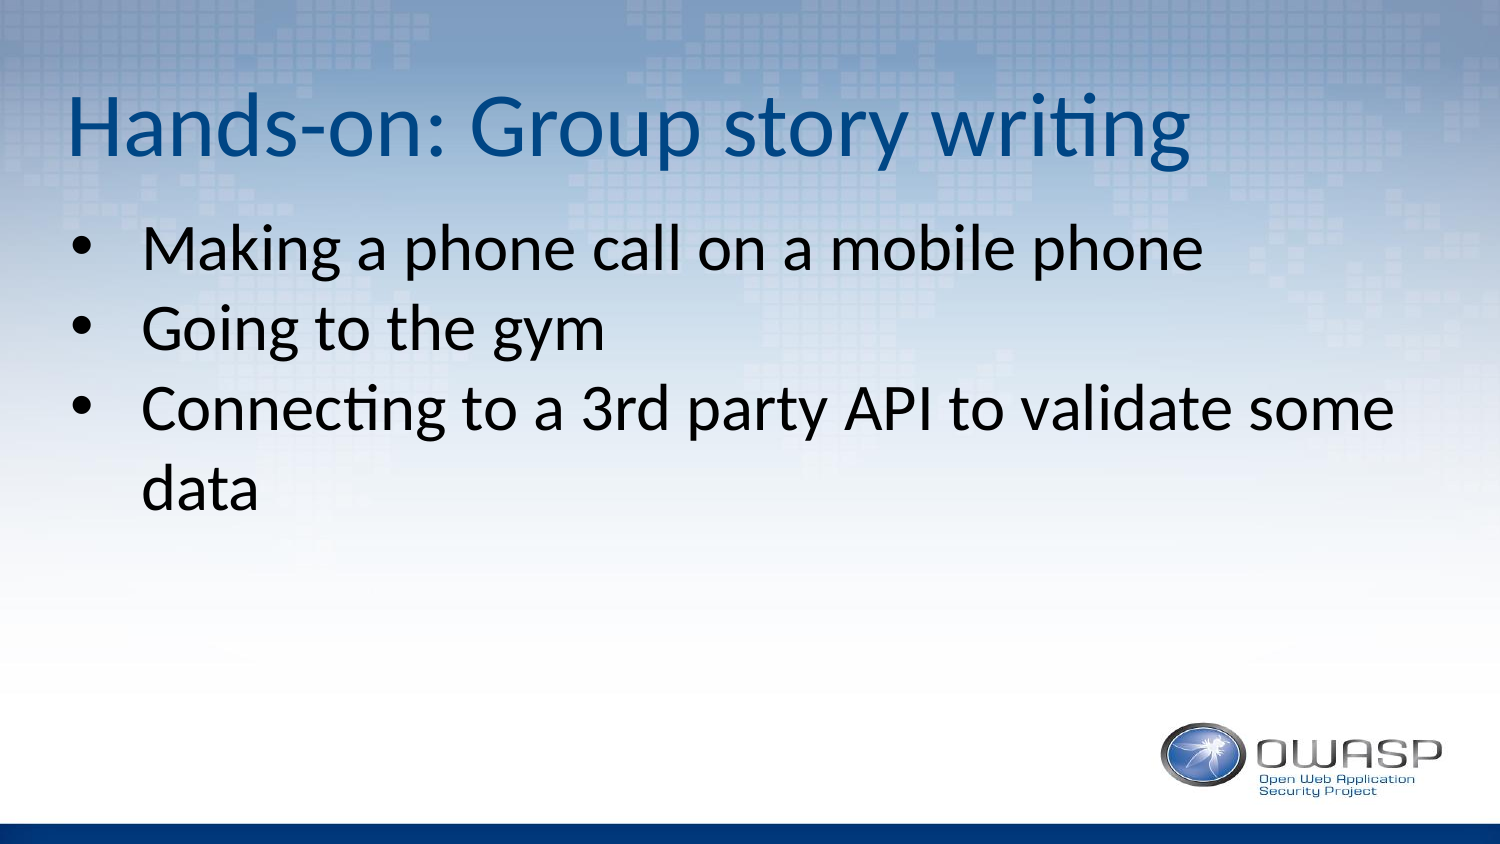

# Hands-on: Group story writing
Making a phone call on a mobile phone
Going to the gym
Connecting to a 3rd party API to validate some data